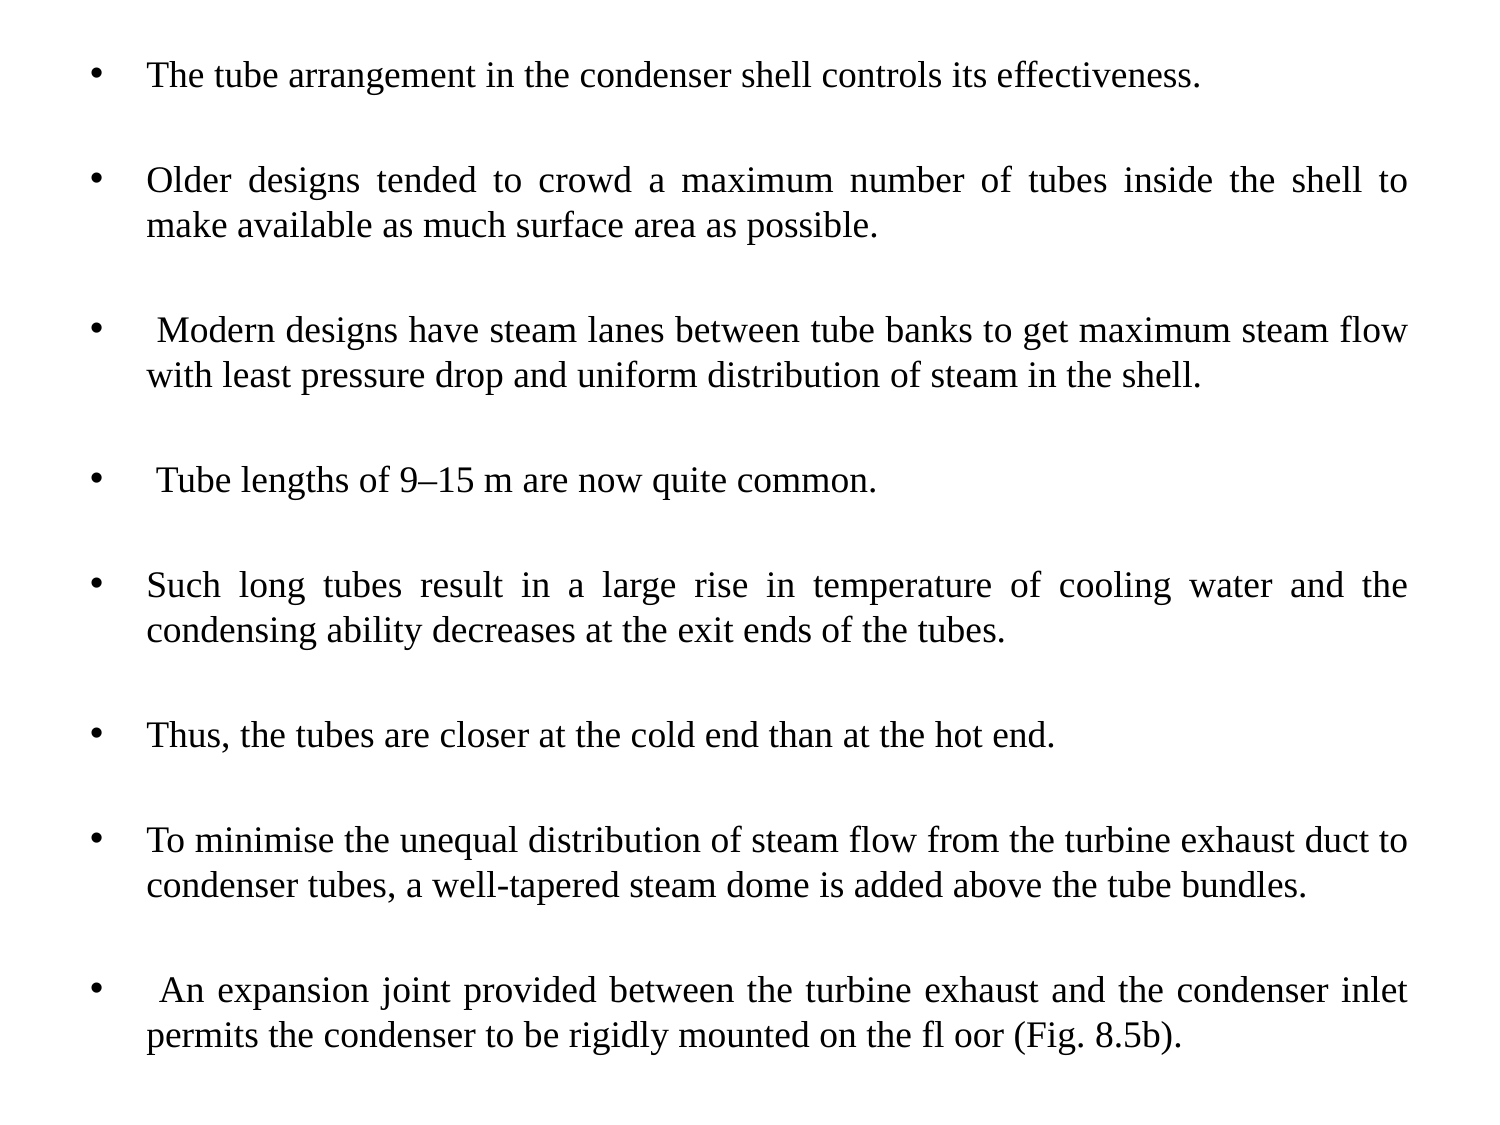

The tube arrangement in the condenser shell controls its effectiveness.

Older designs tended to crowd a maximum number of tubes inside the shell to make available as much surface area as possible.

 Modern designs have steam lanes between tube banks to get maximum steam flow with least pressure drop and uniform distribution of steam in the shell.

 Tube lengths of 9–15 m are now quite common.

Such long tubes result in a large rise in temperature of cooling water and the condensing ability decreases at the exit ends of the tubes.

Thus, the tubes are closer at the cold end than at the hot end.

To minimise the unequal distribution of steam flow from the turbine exhaust duct to condenser tubes, a well-tapered steam dome is added above the tube bundles.

 An expansion joint provided between the turbine exhaust and the condenser inlet permits the condenser to be rigidly mounted on the fl oor (Fig. 8.5b).